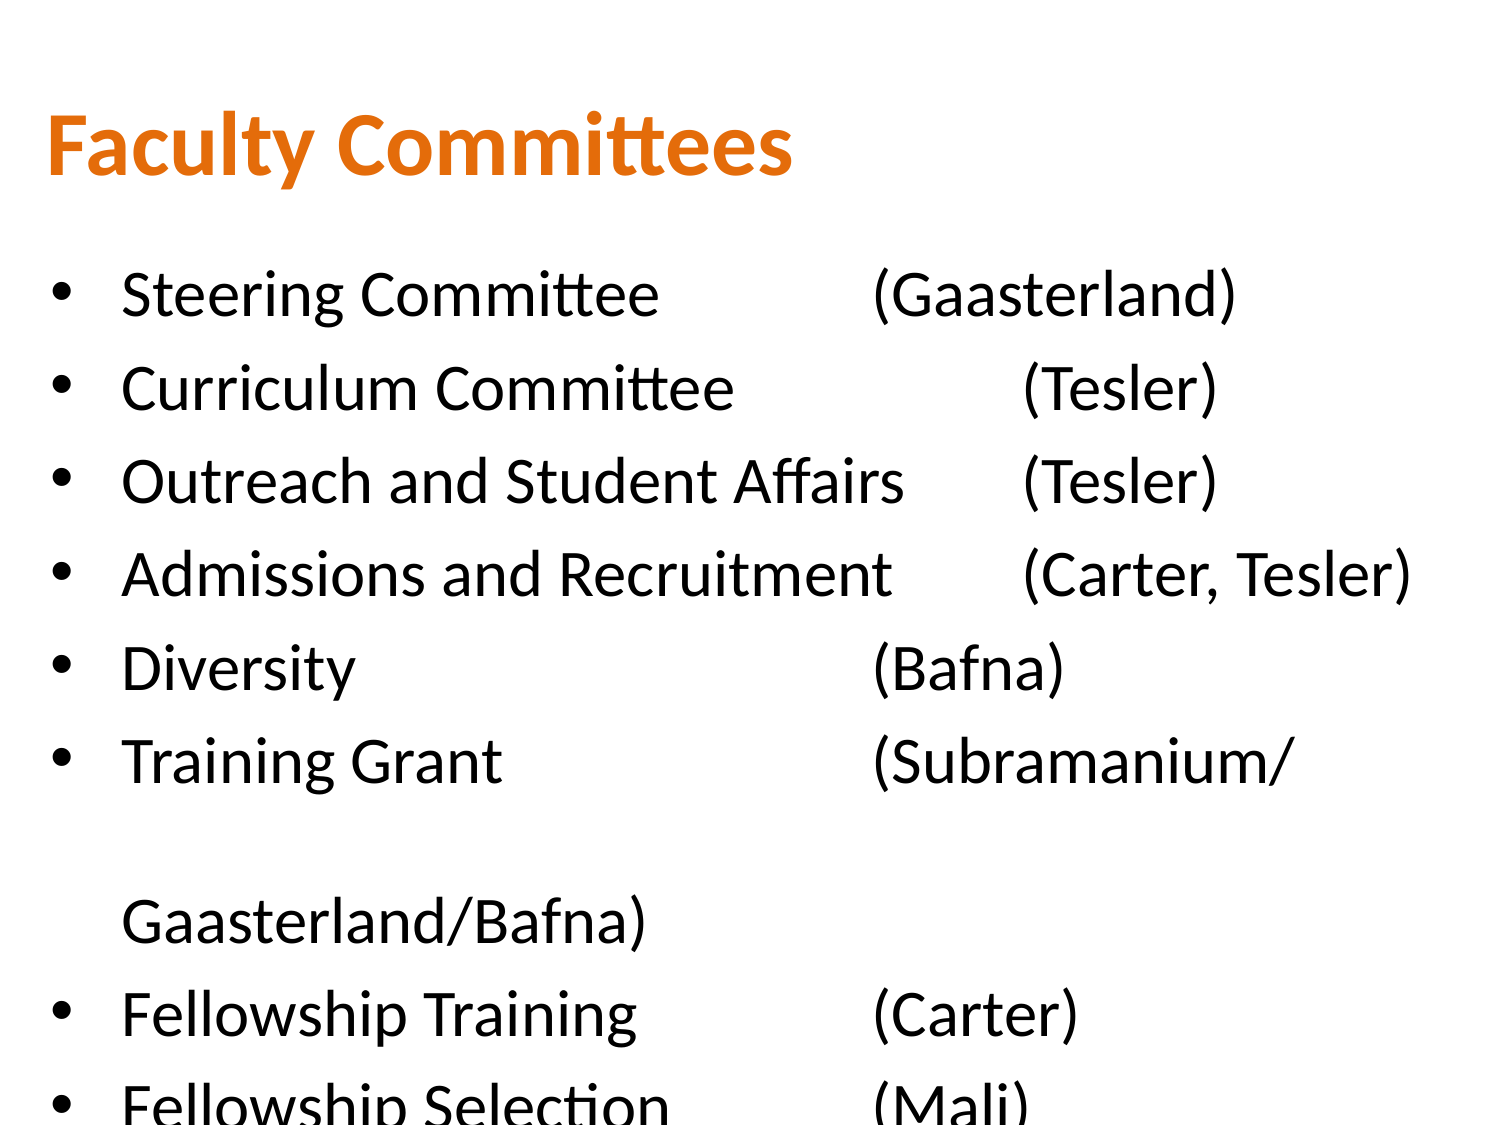

# Faculty Committees
Steering Committee 		(Gaasterland)
Curriculum Committee 		(Tesler)
Outreach and Student Affairs 	(Tesler)
Admissions and Recruitment 	(Carter, Tesler)
Diversity 				(Bafna)
Training Grant 			(Subramanium/
						Gaasterland/Bafna)
Fellowship Training 		(Carter)
Fellowship Selection 		(Mali)